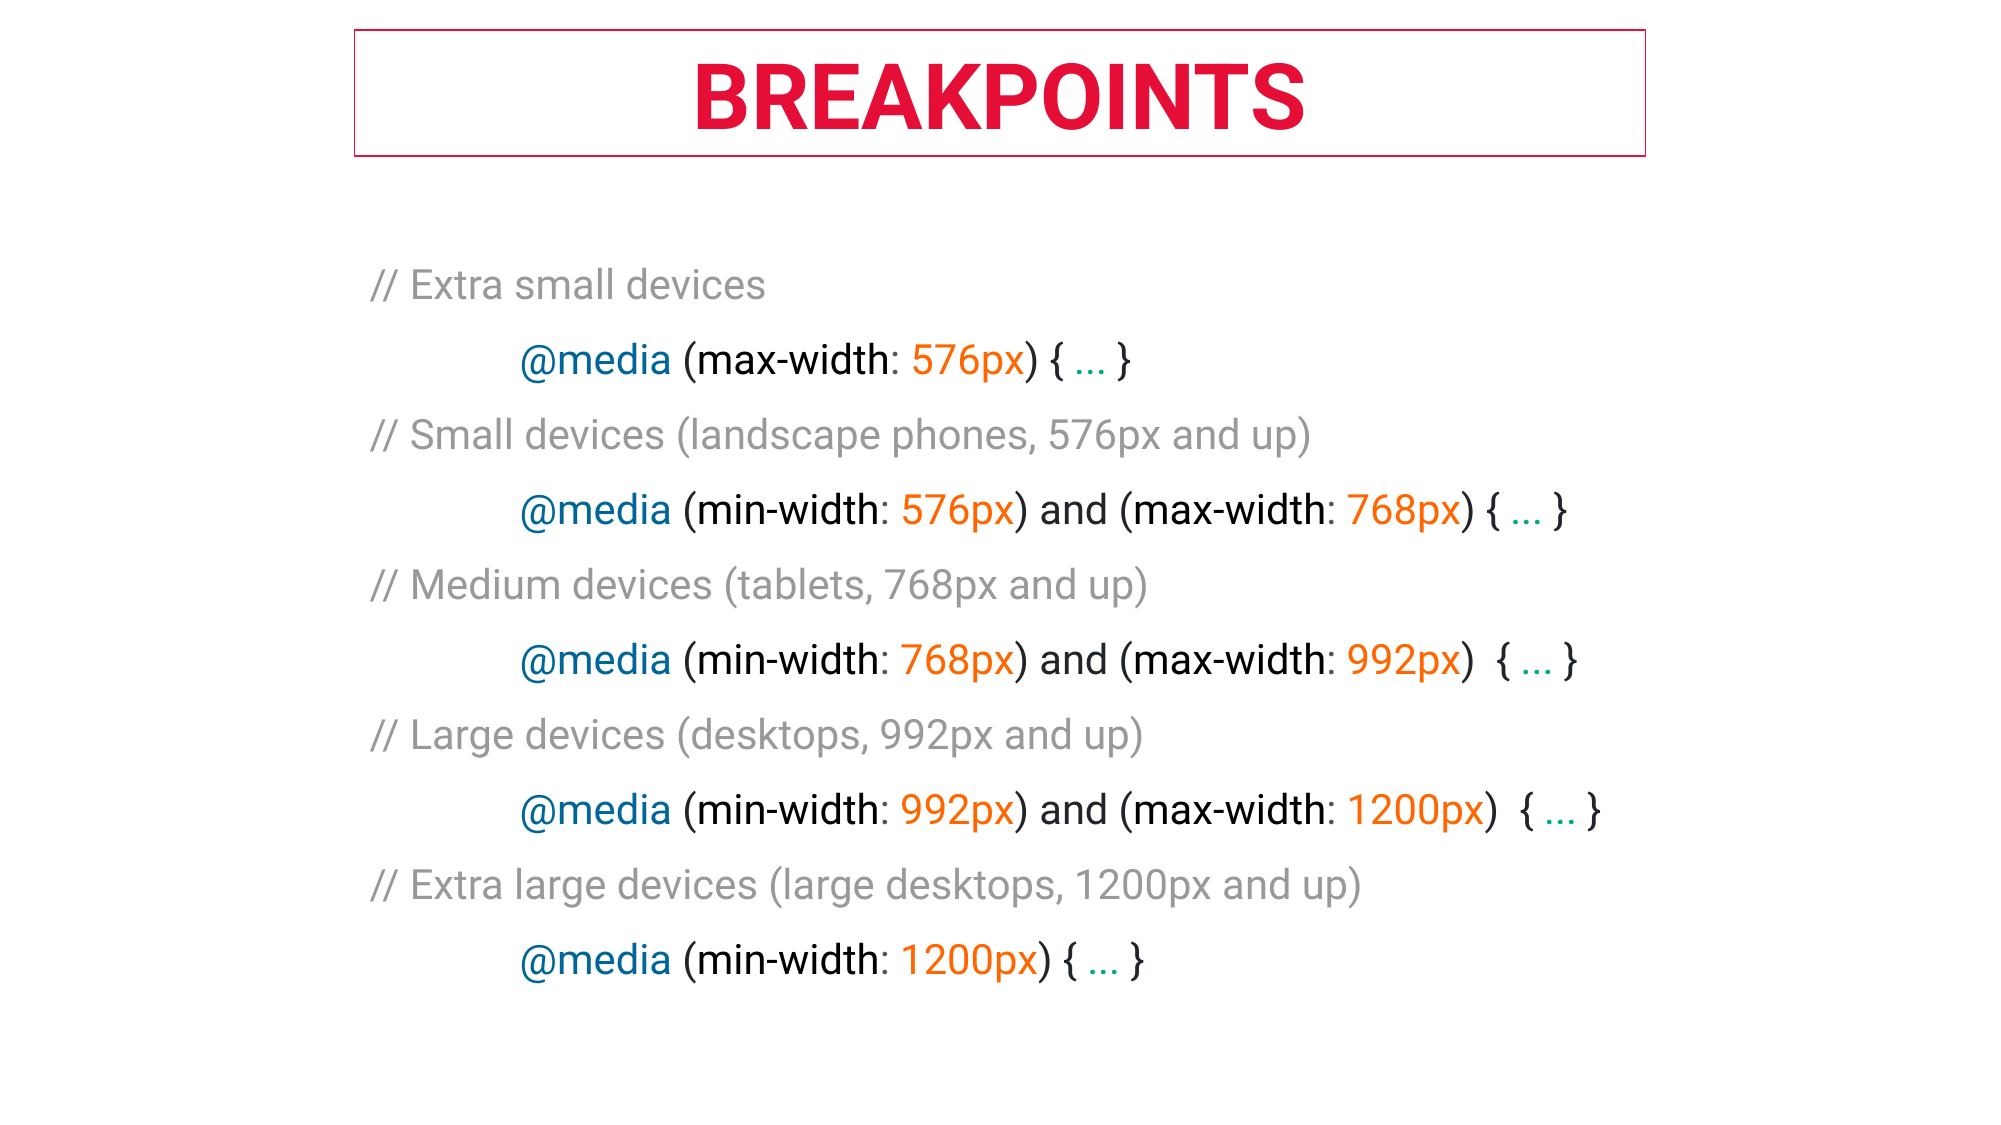

BREAKPOINTS
// Extra small devices
	@media (max-width: 576px) { ... }
// Small devices (landscape phones, 576px and up)
	@media (min-width: 576px) and (max-width: 768px) { ... }
// Medium devices (tablets, 768px and up)
	@media (min-width: 768px) and (max-width: 992px)  { ... }
// Large devices (desktops, 992px and up)
	@media (min-width: 992px) and (max-width: 1200px)  { ... }
// Extra large devices (large desktops, 1200px and up)
	@media (min-width: 1200px) { ... }